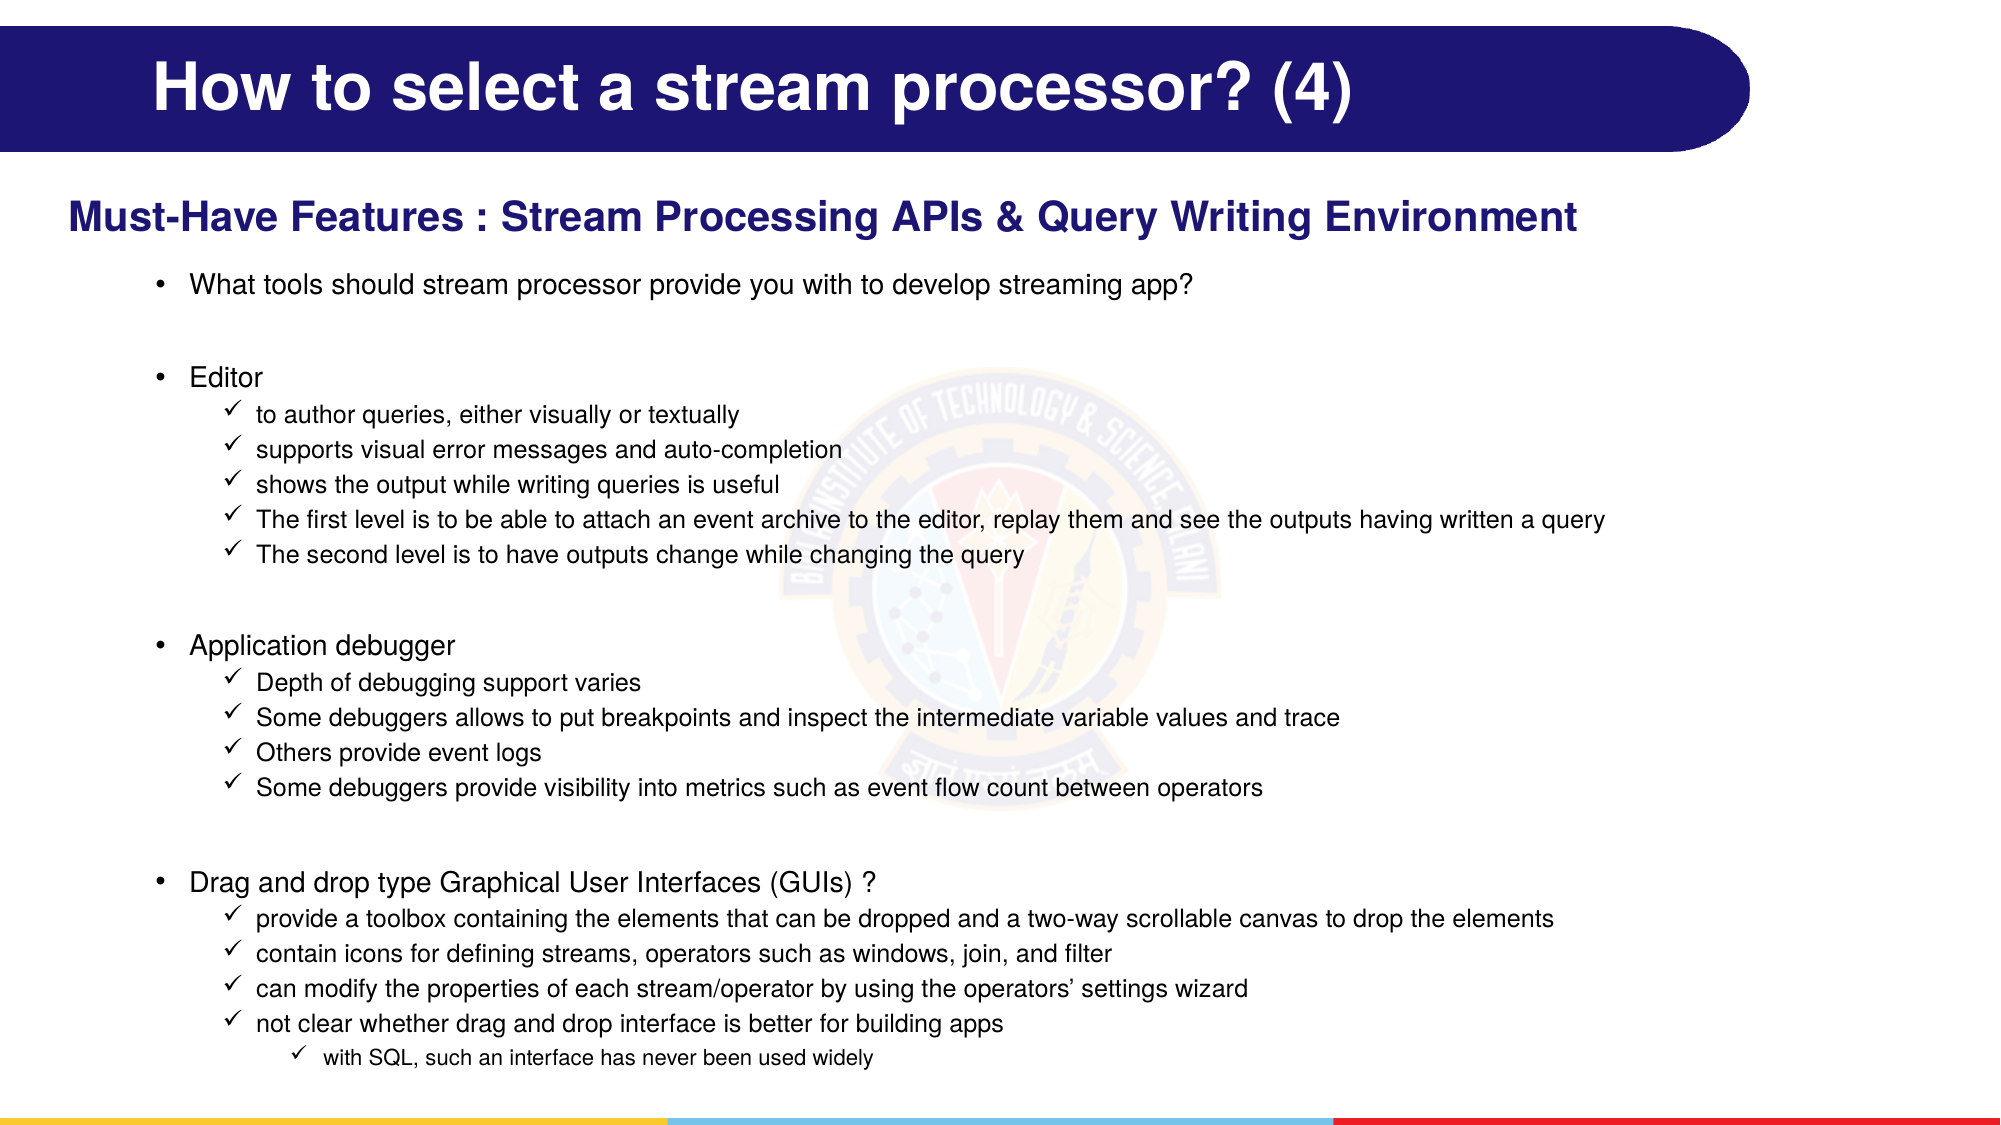

# How to select a stream processor? (4)
Must-Have Features : Stream Processing APIs & Query Writing Environment
What tools should stream processor provide you with to develop streaming app?

Editor
to author queries, either visually or textually
supports visual error messages and auto-completion
shows the output while writing queries is useful
The first level is to be able to attach an event archive to the editor, replay them and see the outputs having written a query
The second level is to have outputs change while changing the query

Application debugger
Depth of debugging support varies
Some debuggers allows to put breakpoints and inspect the intermediate variable values and trace
Others provide event logs
Some debuggers provide visibility into metrics such as event flow count between operators

Drag and drop type Graphical User Interfaces (GUIs) ?
provide a toolbox containing the elements that can be dropped and a two-way scrollable canvas to drop the elements
contain icons for defining streams, operators such as windows, join, and filter
can modify the properties of each stream/operator by using the operators’ settings wizard
not clear whether drag and drop interface is better for building apps
with SQL, such an interface has never been used widely